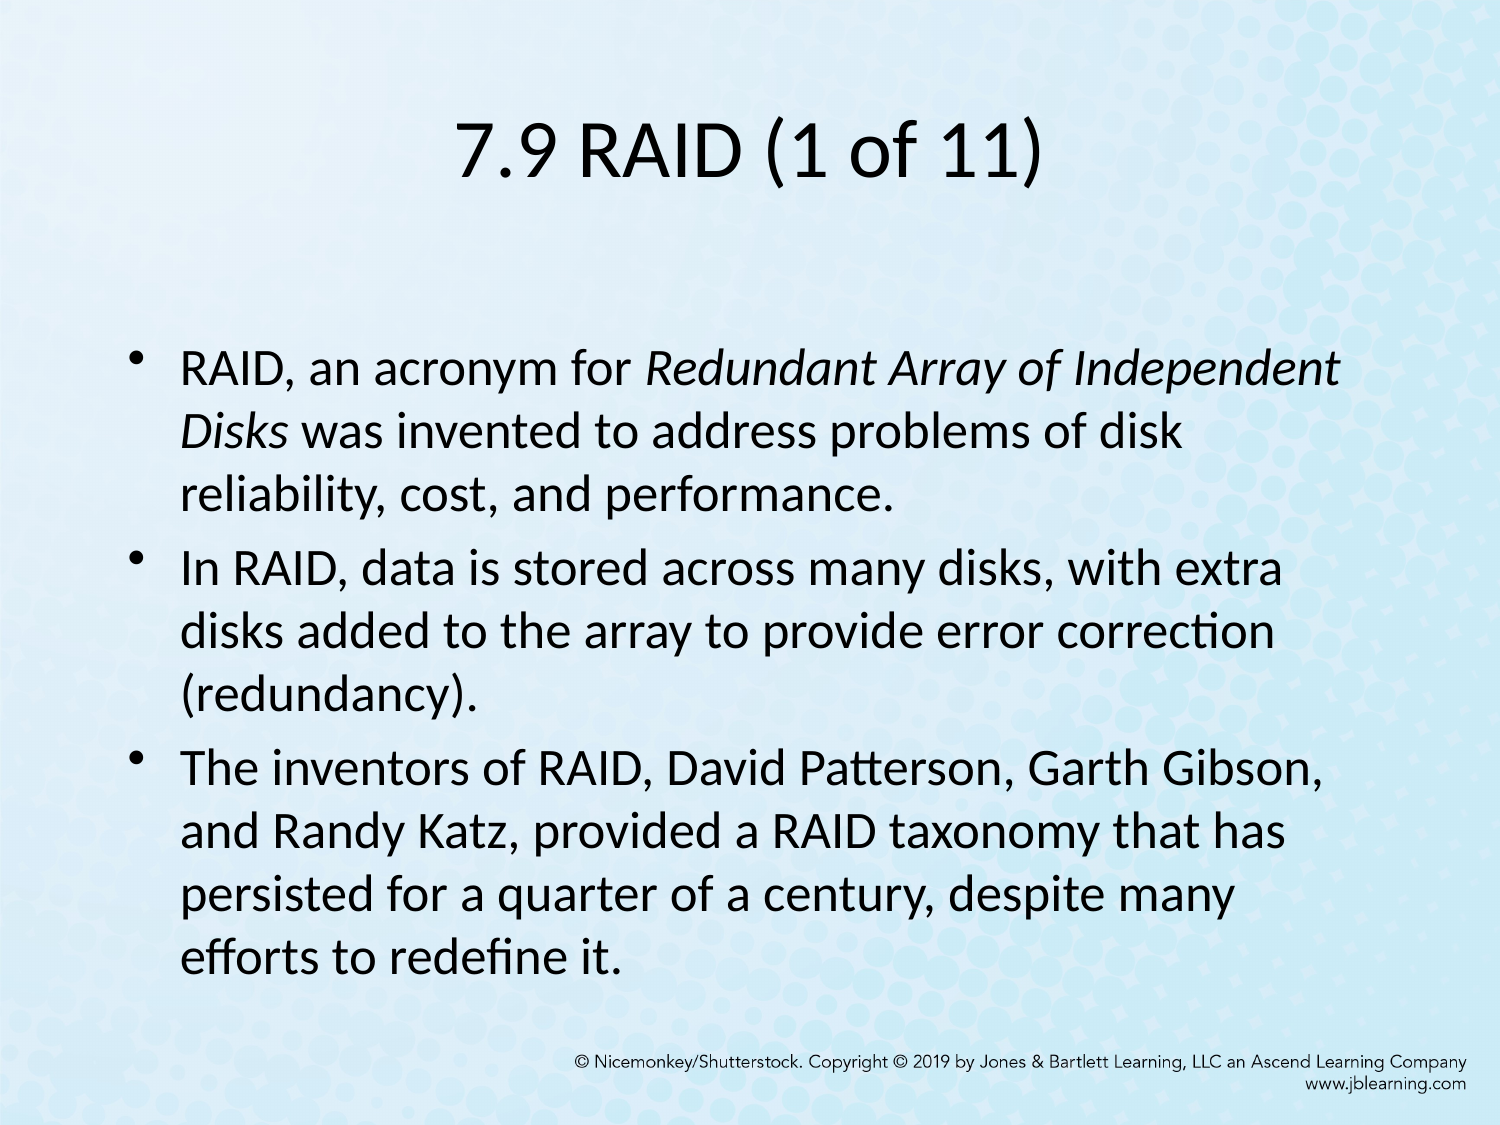

# 7.9 RAID (1 of 11)
RAID, an acronym for Redundant Array of Independent Disks was invented to address problems of disk reliability, cost, and performance.
In RAID, data is stored across many disks, with extra disks added to the array to provide error correction (redundancy).
The inventors of RAID, David Patterson, Garth Gibson, and Randy Katz, provided a RAID taxonomy that has persisted for a quarter of a century, despite many efforts to redefine it.